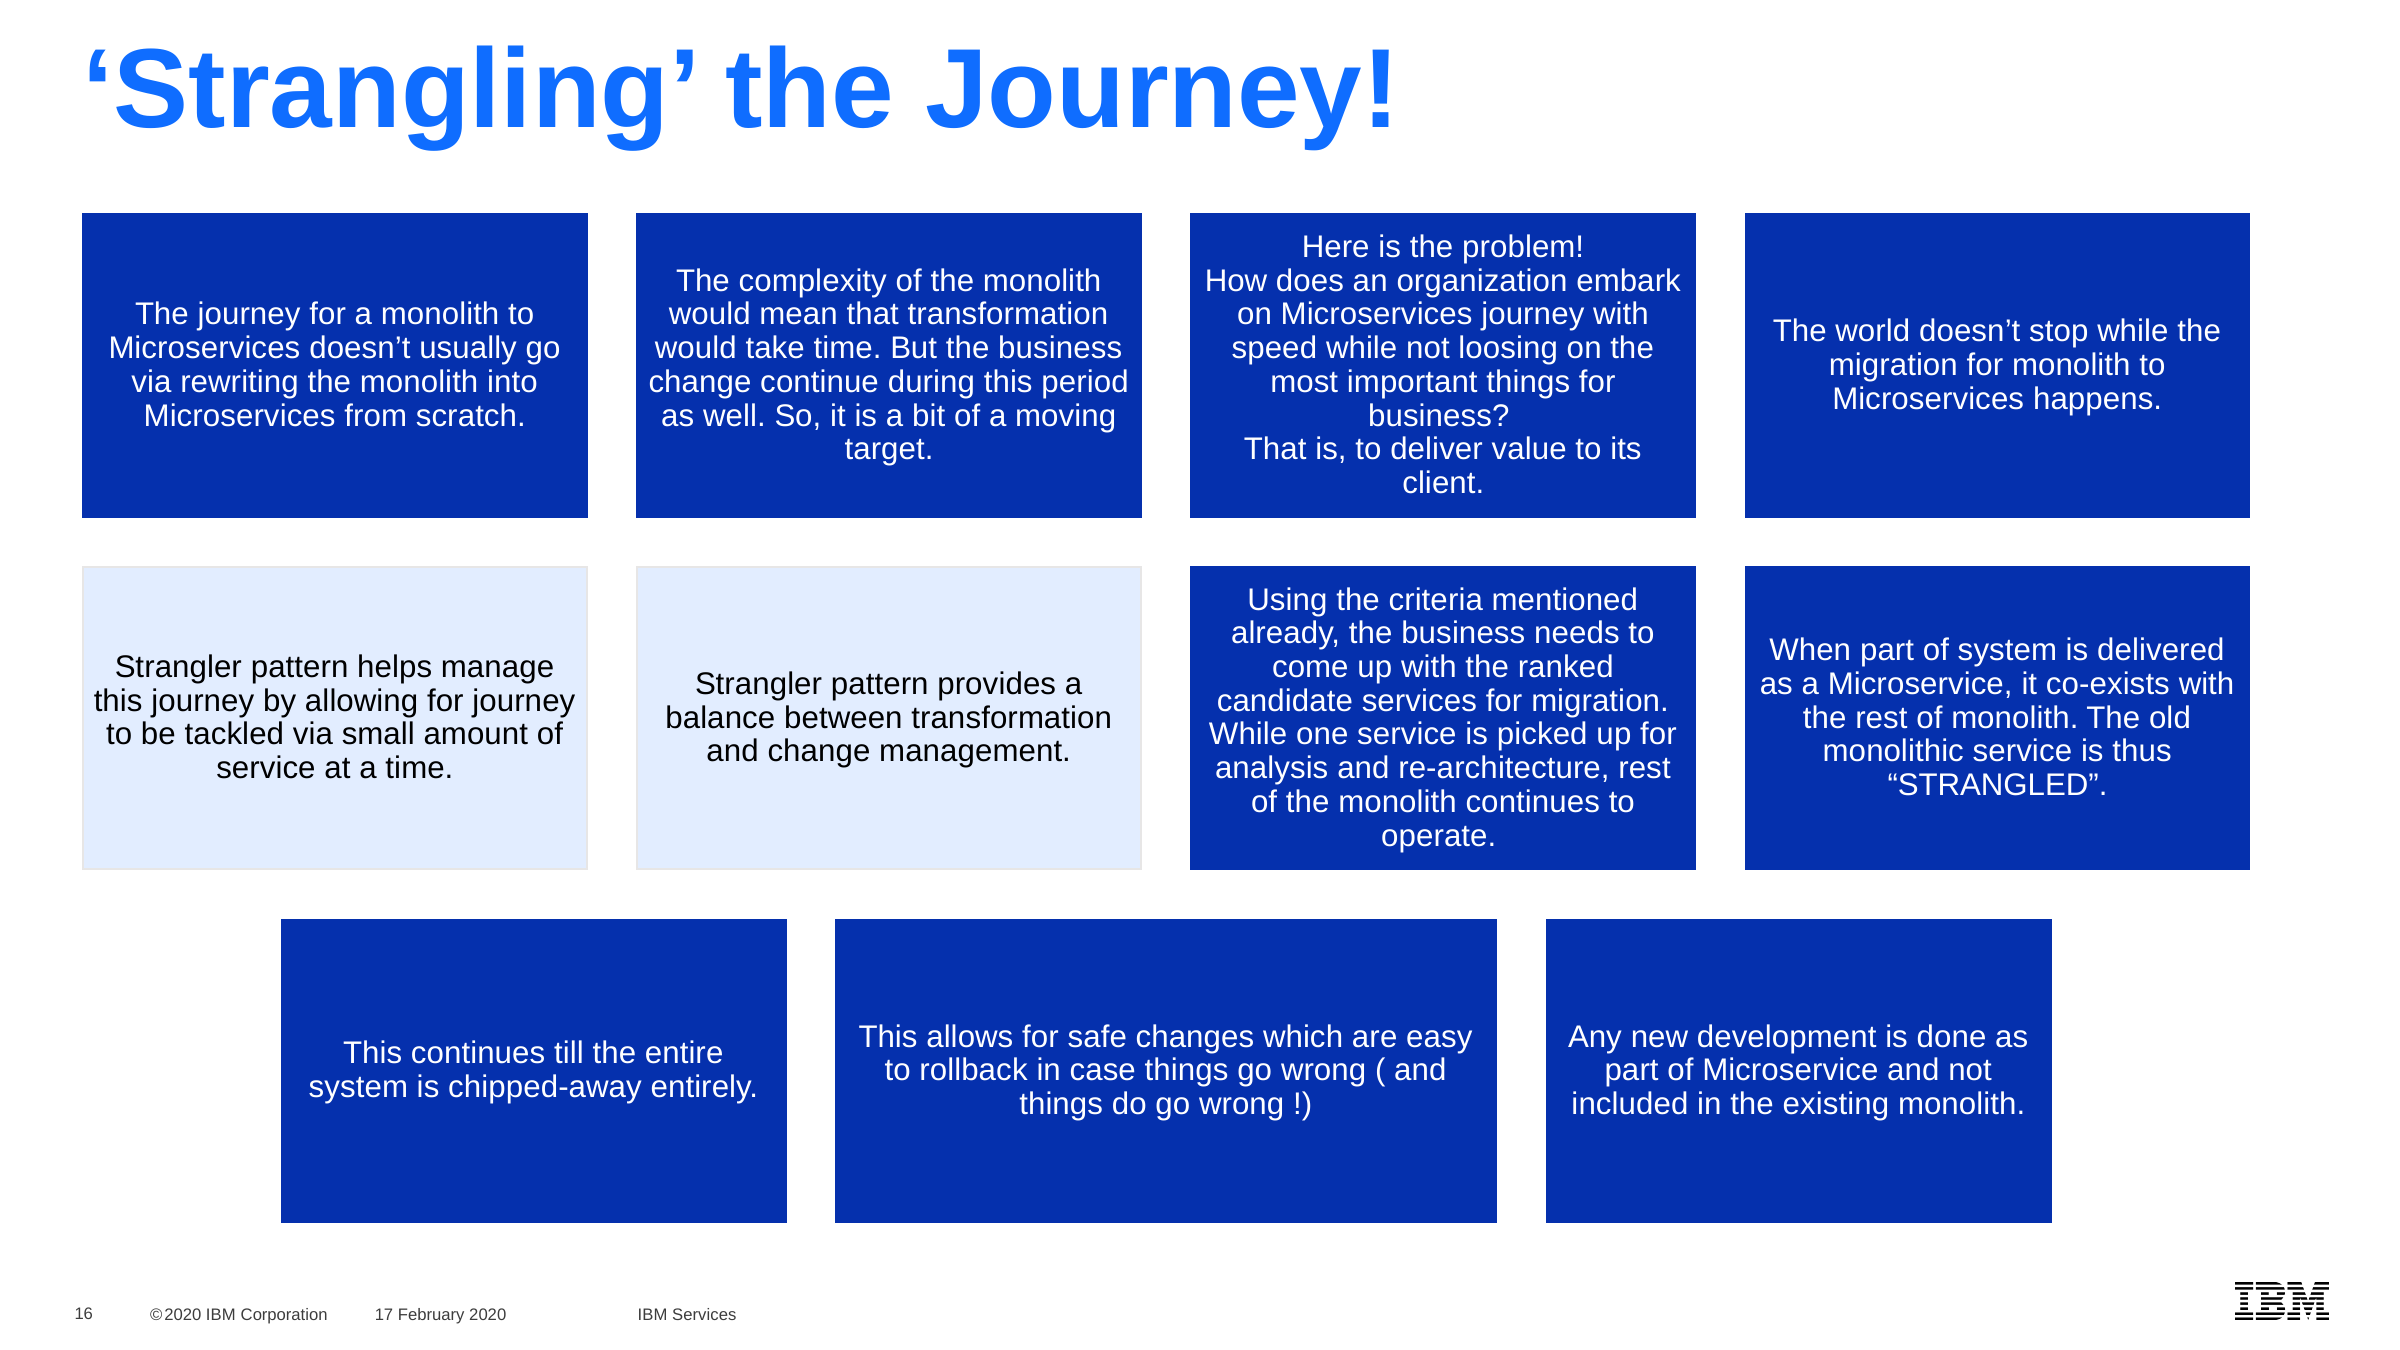

# ‘Strangling’ the Journey!
The journey for a monolith to Microservices doesn’t usually go via rewriting the monolith into Microservices from scratch.
The complexity of the monolith would mean that transformation would take time. But the business change continue during this period as well. So, it is a bit of a moving target.
Here is the problem!
How does an organization embark on Microservices journey with speed while not loosing on the most important things for business?
That is, to deliver value to its client.
The world doesn’t stop while the migration for monolith to Microservices happens.
Strangler pattern helps manage this journey by allowing for journey to be tackled via small amount of service at a time.
Strangler pattern provides a balance between transformation and change management.
Using the criteria mentioned already, the business needs to come up with the ranked candidate services for migration. While one service is picked up for analysis and re-architecture, rest of the monolith continues to operate.
When part of system is delivered as a Microservice, it co-exists with the rest of monolith. The old monolithic service is thus “STRANGLED”.
This continues till the entire system is chipped-away entirely.
This allows for safe changes which are easy to rollback in case things go wrong ( and things do go wrong !)
Any new development is done as part of Microservice and not included in the existing monolith.